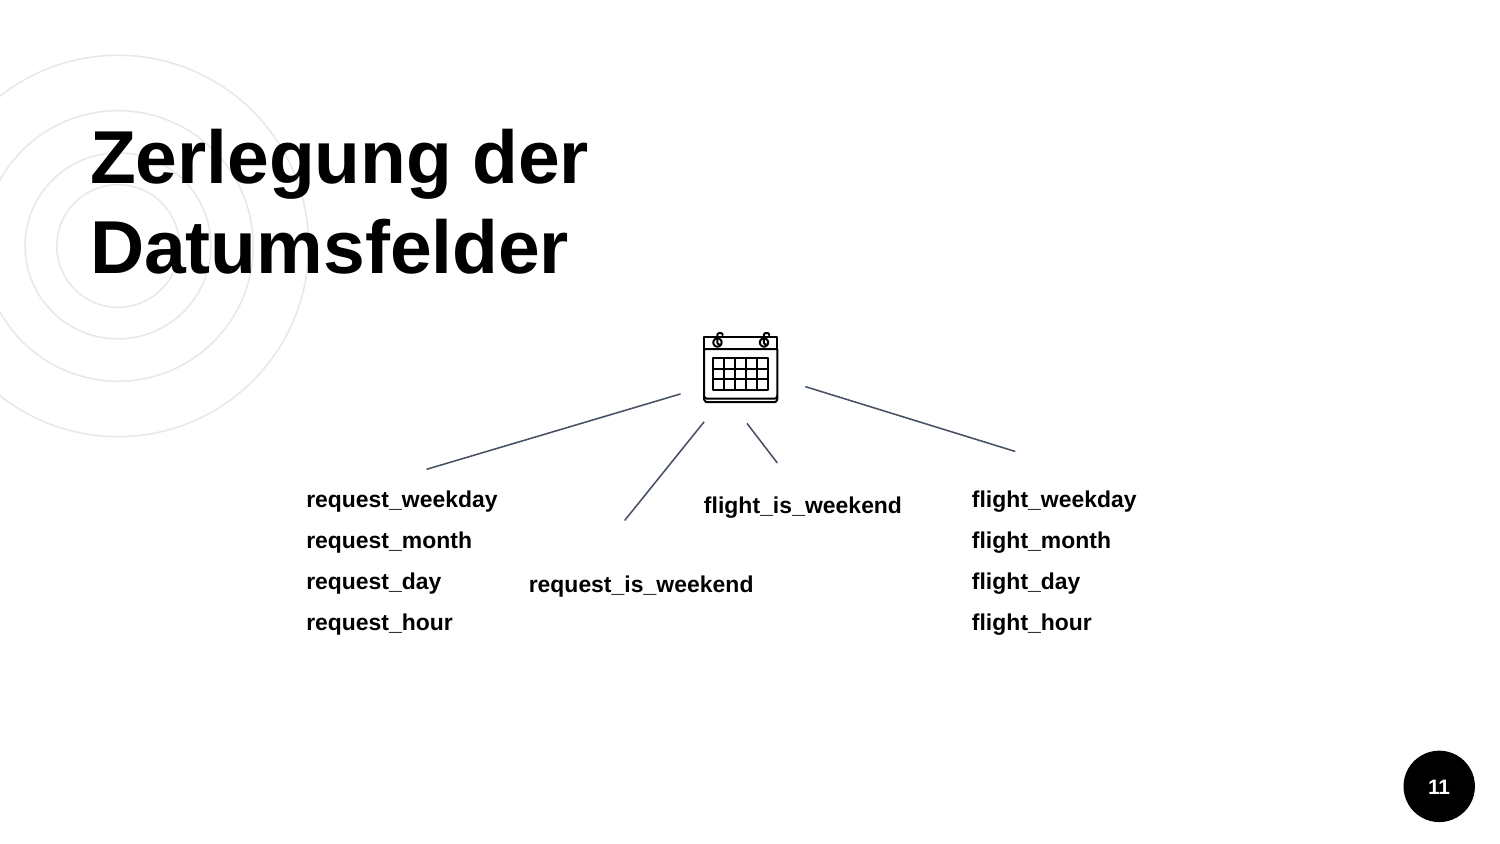

# Zerlegung der Datumsfelder

request_weekday
request_month
request_day
request_hour
flight_weekday
flight_month
flight_day
flight_hour
flight_is_weekend
request_is_weekend
11